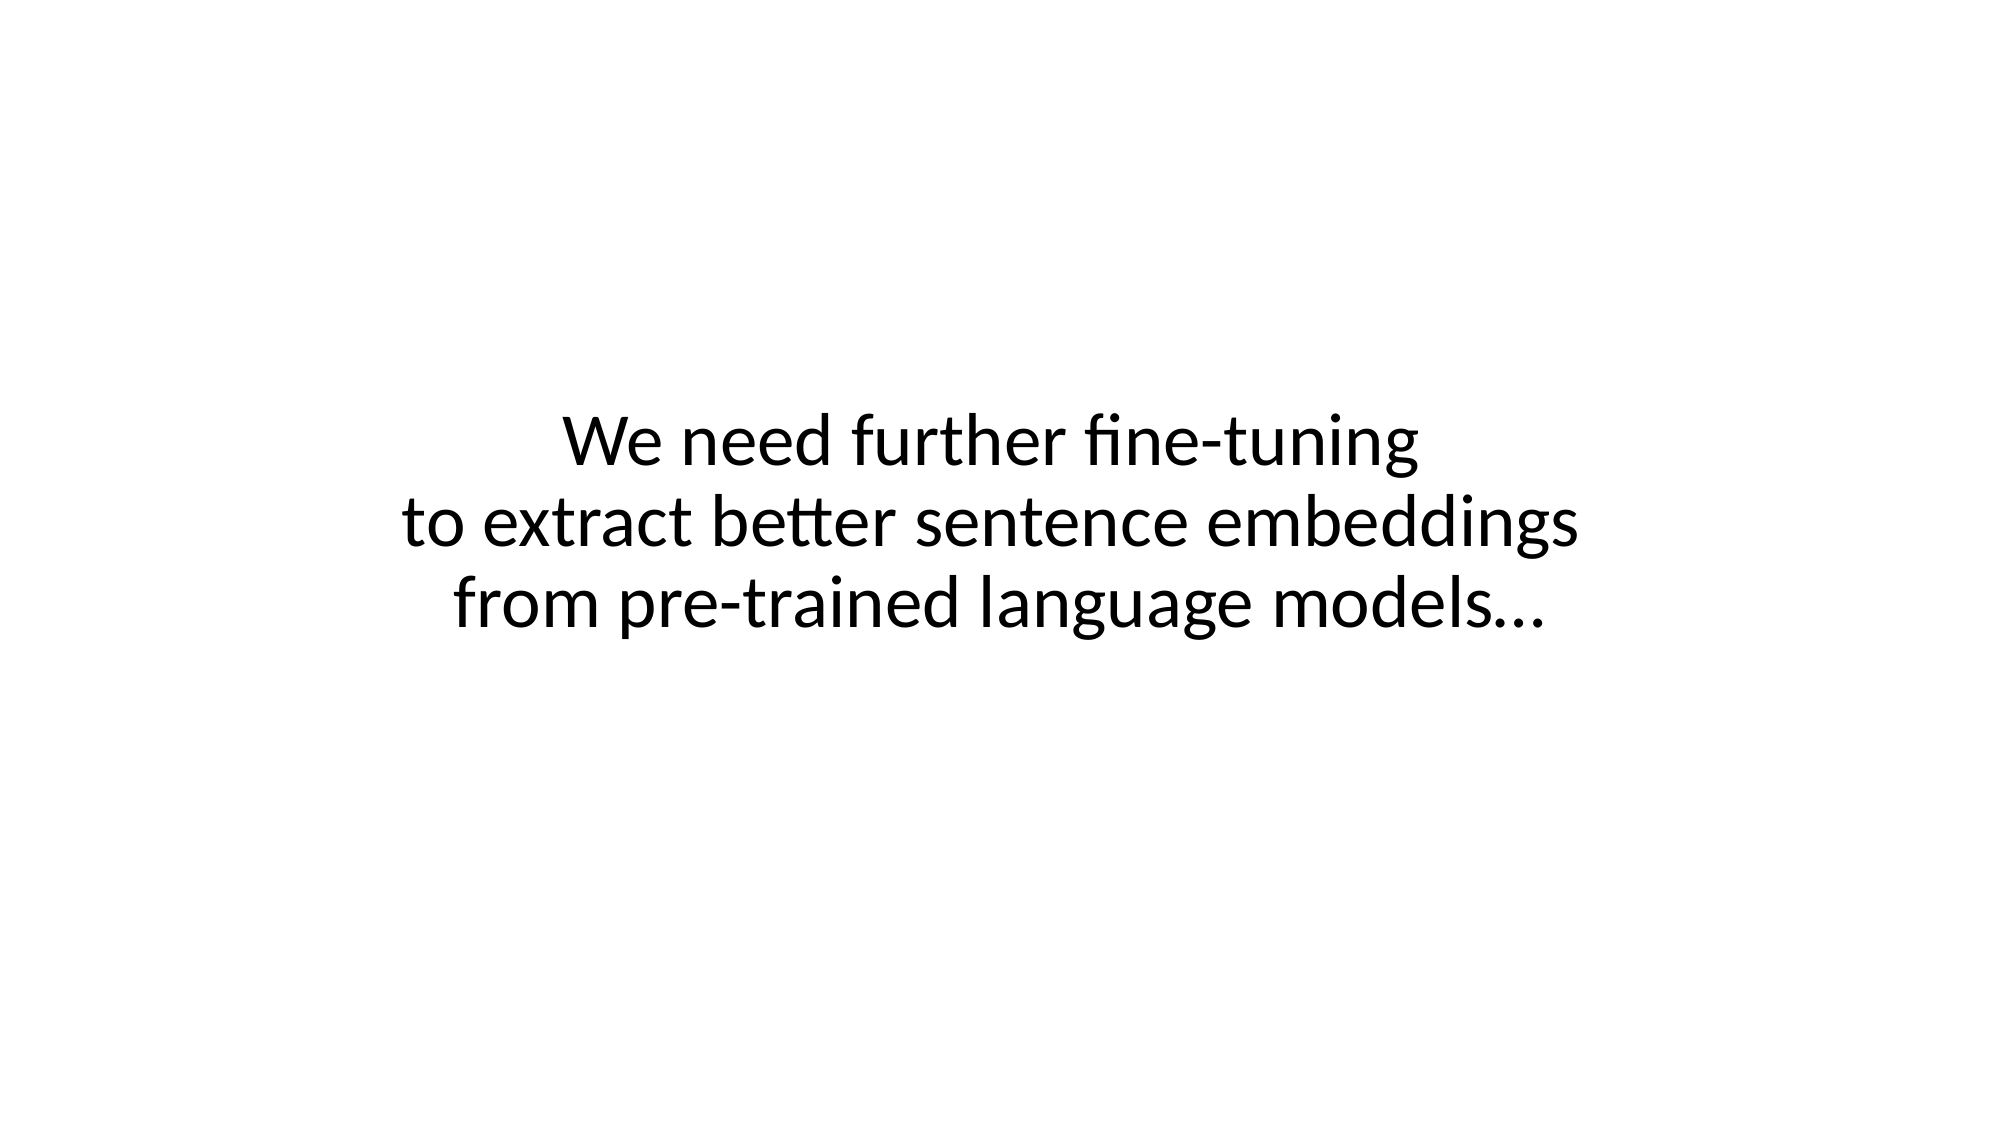

# We need further fine-tuning to extract better sentence embeddings from pre-trained language models…